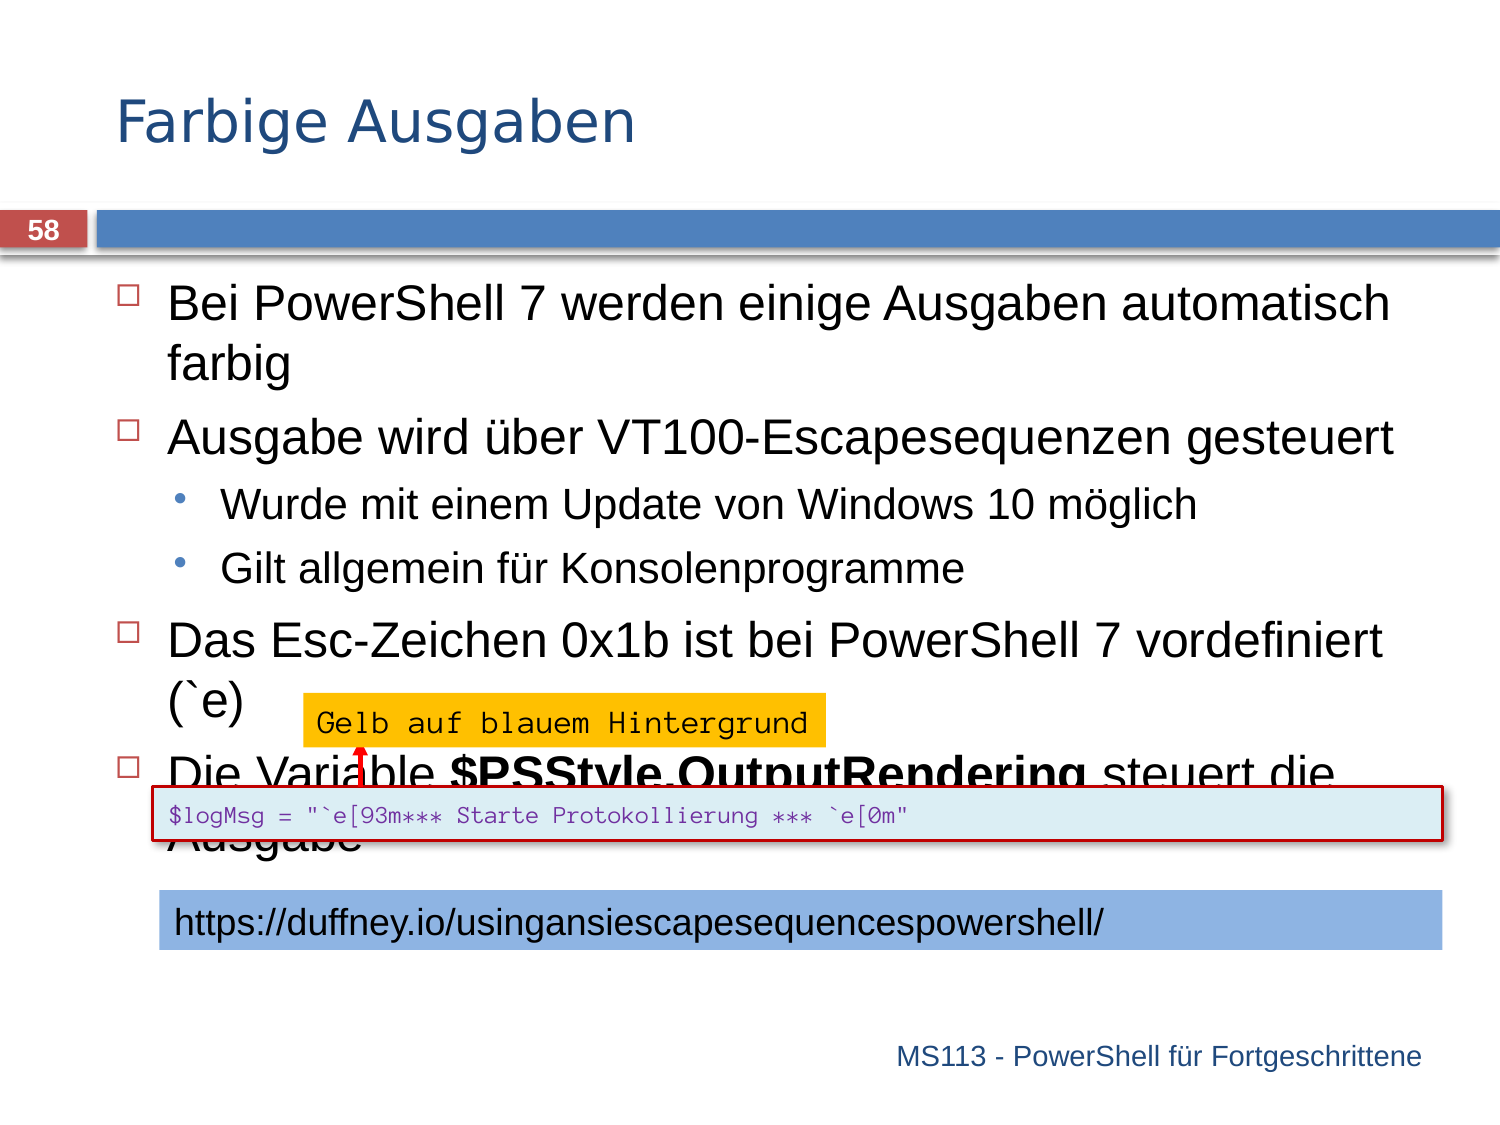

# Farbige Ausgaben
58
Bei PowerShell 7 werden einige Ausgaben automatisch farbig
Ausgabe wird über VT100-Escapesequenzen gesteuert
Wurde mit einem Update von Windows 10 möglich
Gilt allgemein für Konsolenprogramme
Das Esc-Zeichen 0x1b ist bei PowerShell 7 vordefiniert (`e)
Die Variable $PSStyle.OutputRendering steuert die Ausgabe
Gelb auf blauem Hintergrund
$logMsg = "`e[93m*** Starte Protokollierung *** `e[0m"
https://duffney.io/usingansiescapesequencespowershell/
MS113 - PowerShell für Fortgeschrittene